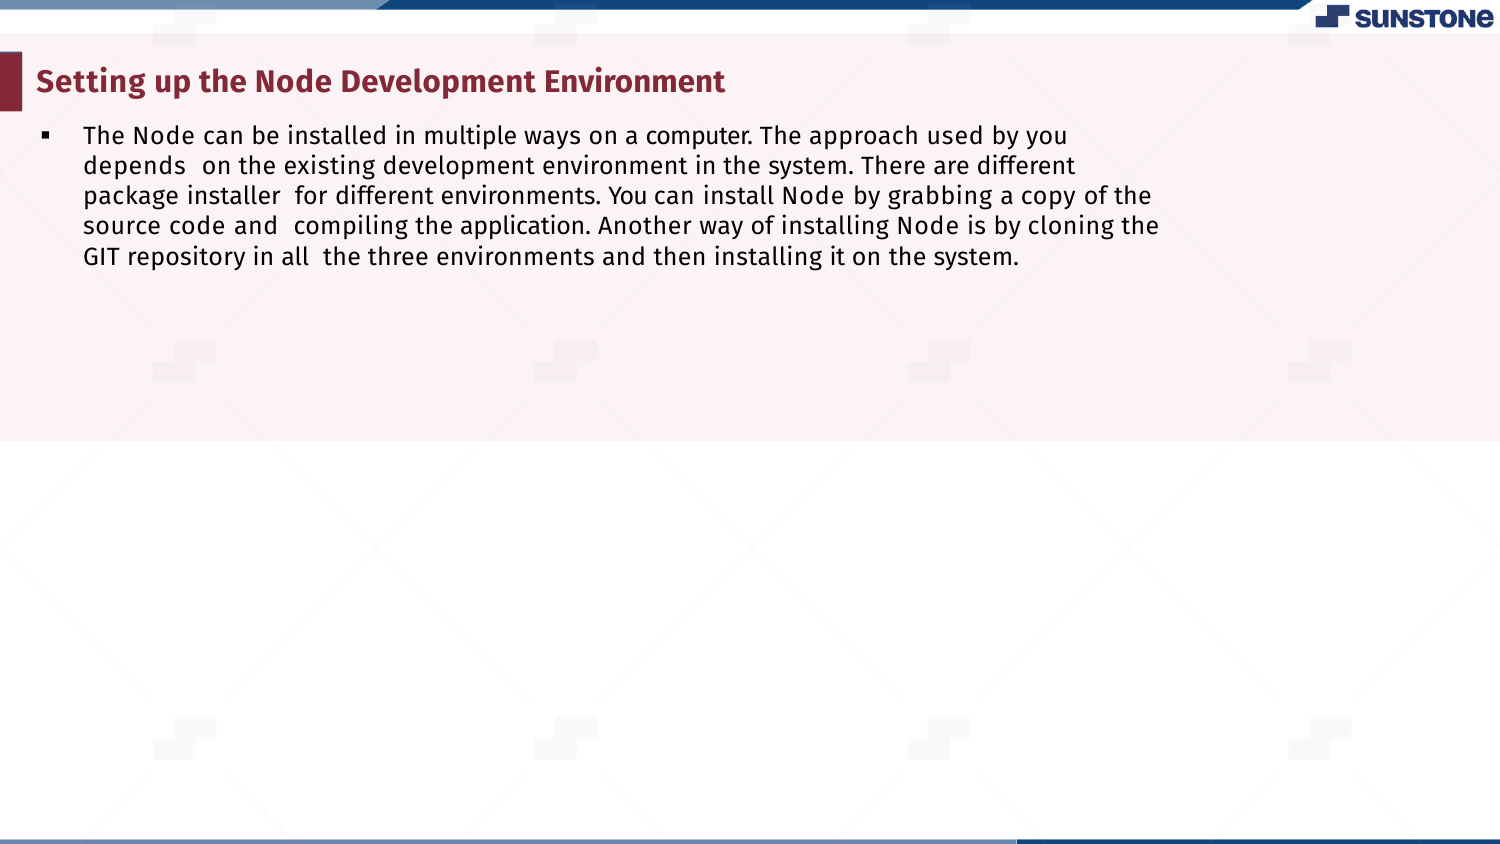

# Setting up the Node Development Environment
The Node can be installed in multiple ways on a computer. The approach used by you depends  on the existing development environment in the system. There are different package installer  for different environments. You can install Node by grabbing a copy of the source code and  compiling the application. Another way of installing Node is by cloning the GIT repository in all  the three environments and then installing it on the system.